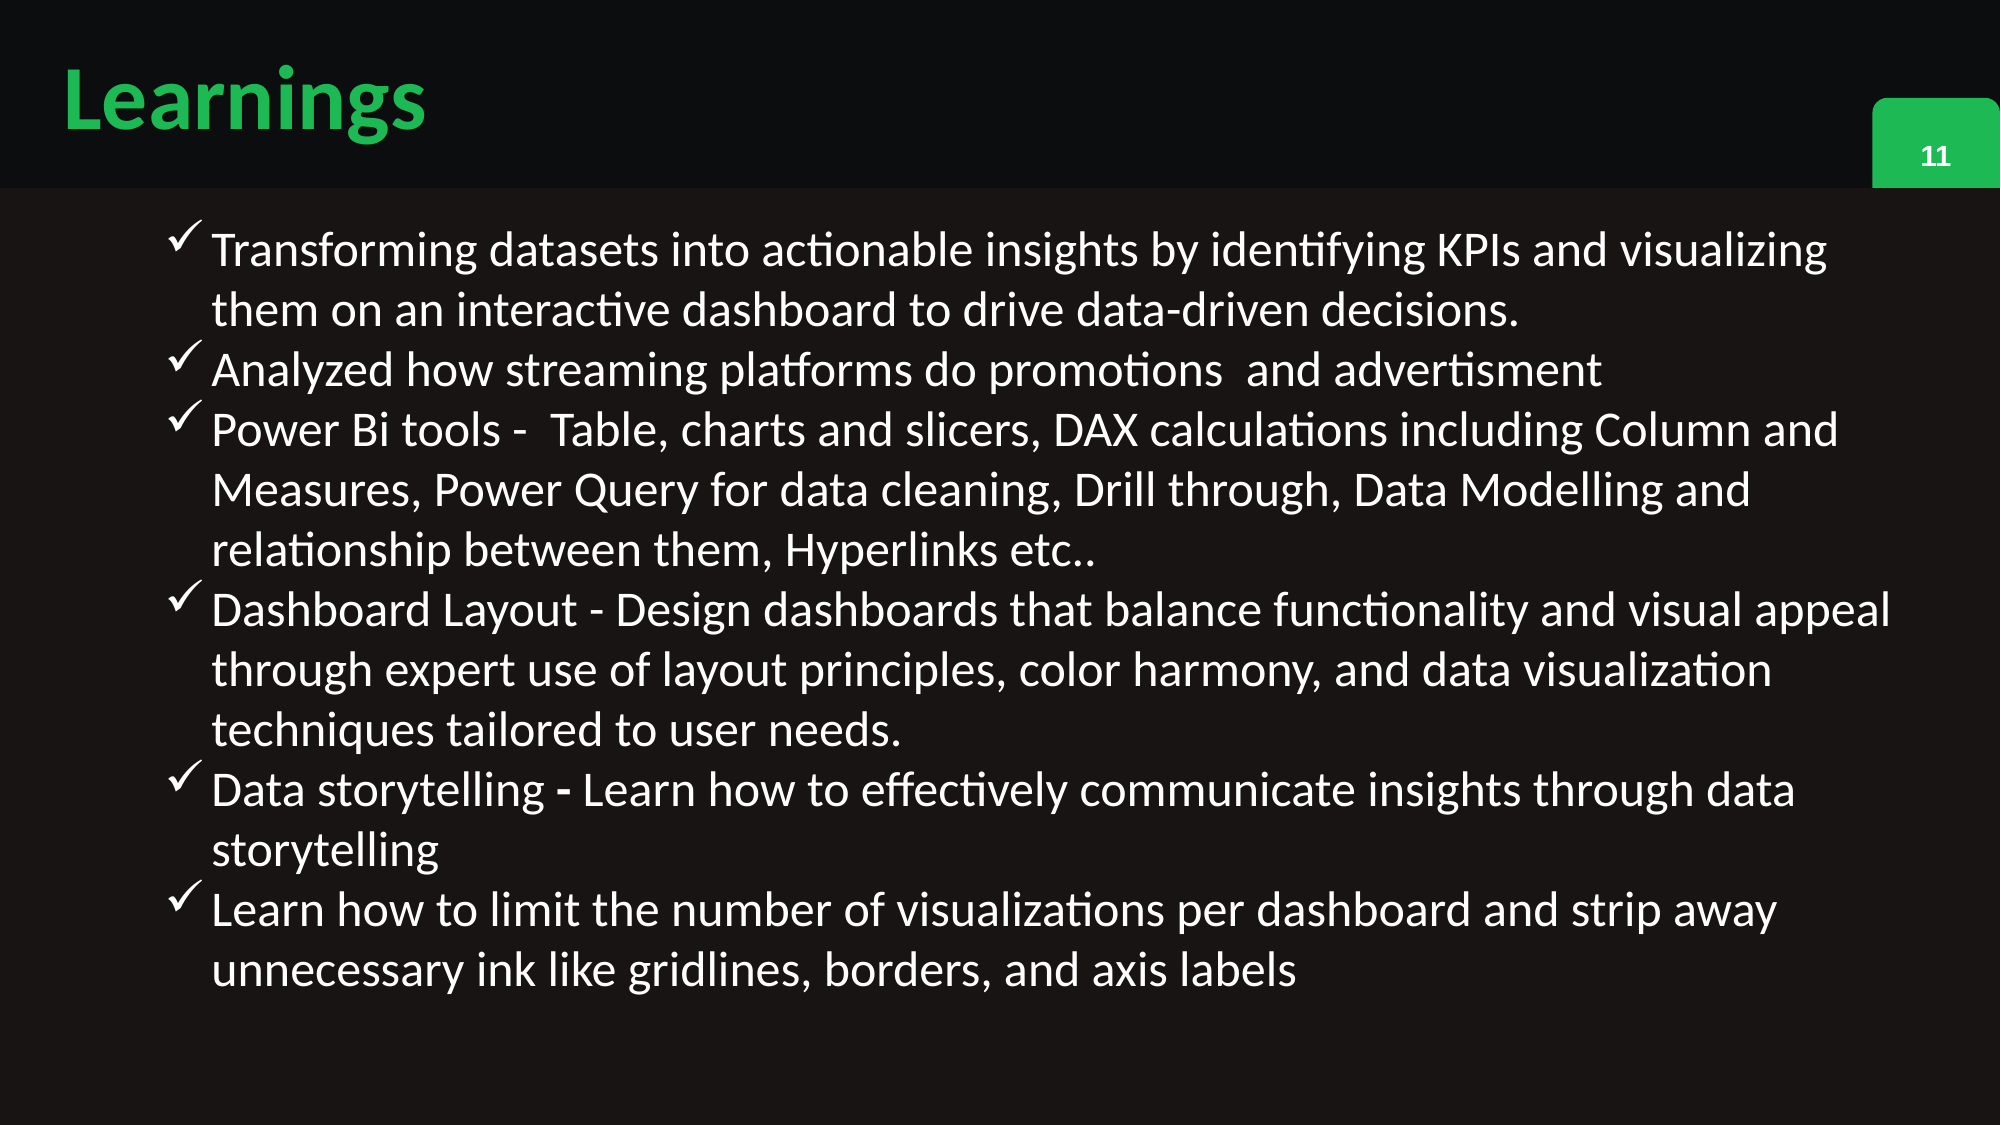

Learnings

11
Transforming datasets into actionable insights by identifying KPIs and visualizing them on an interactive dashboard to drive data-driven decisions.
Analyzed how streaming platforms do promotions  and advertisment
Power Bi tools -  Table, charts and slicers, DAX calculations including Column and Measures, Power Query for data cleaning, Drill through, Data Modelling and relationship between them, Hyperlinks etc..
Dashboard Layout - Design dashboards that balance functionality and visual appeal through expert use of layout principles, color harmony, and data visualization techniques tailored to user needs.
Data storytelling - Learn how to effectively communicate insights through data storytelling
Learn how to limit the number of visualizations per dashboard and strip away unnecessary ink like gridlines, borders, and axis labels